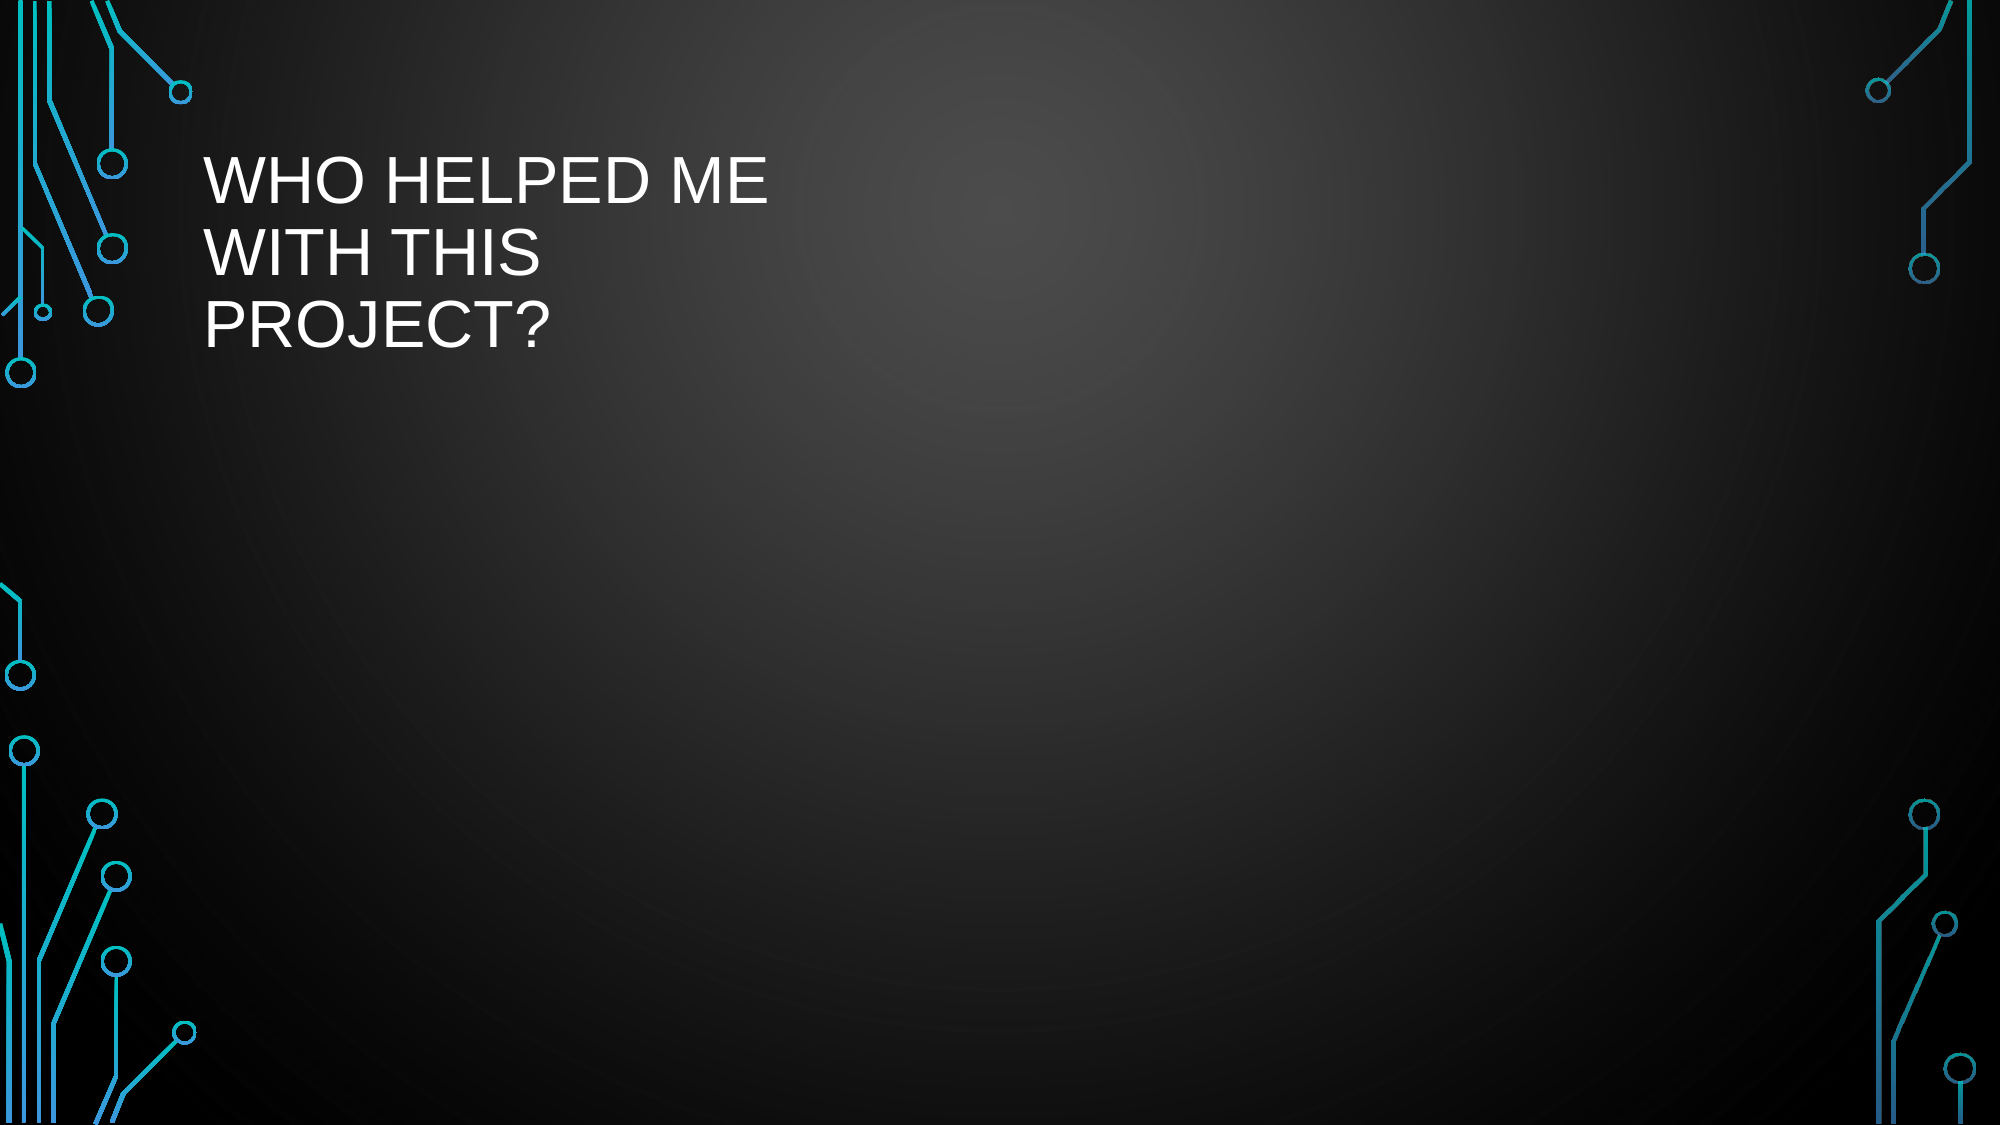

# Who helped me with this project?